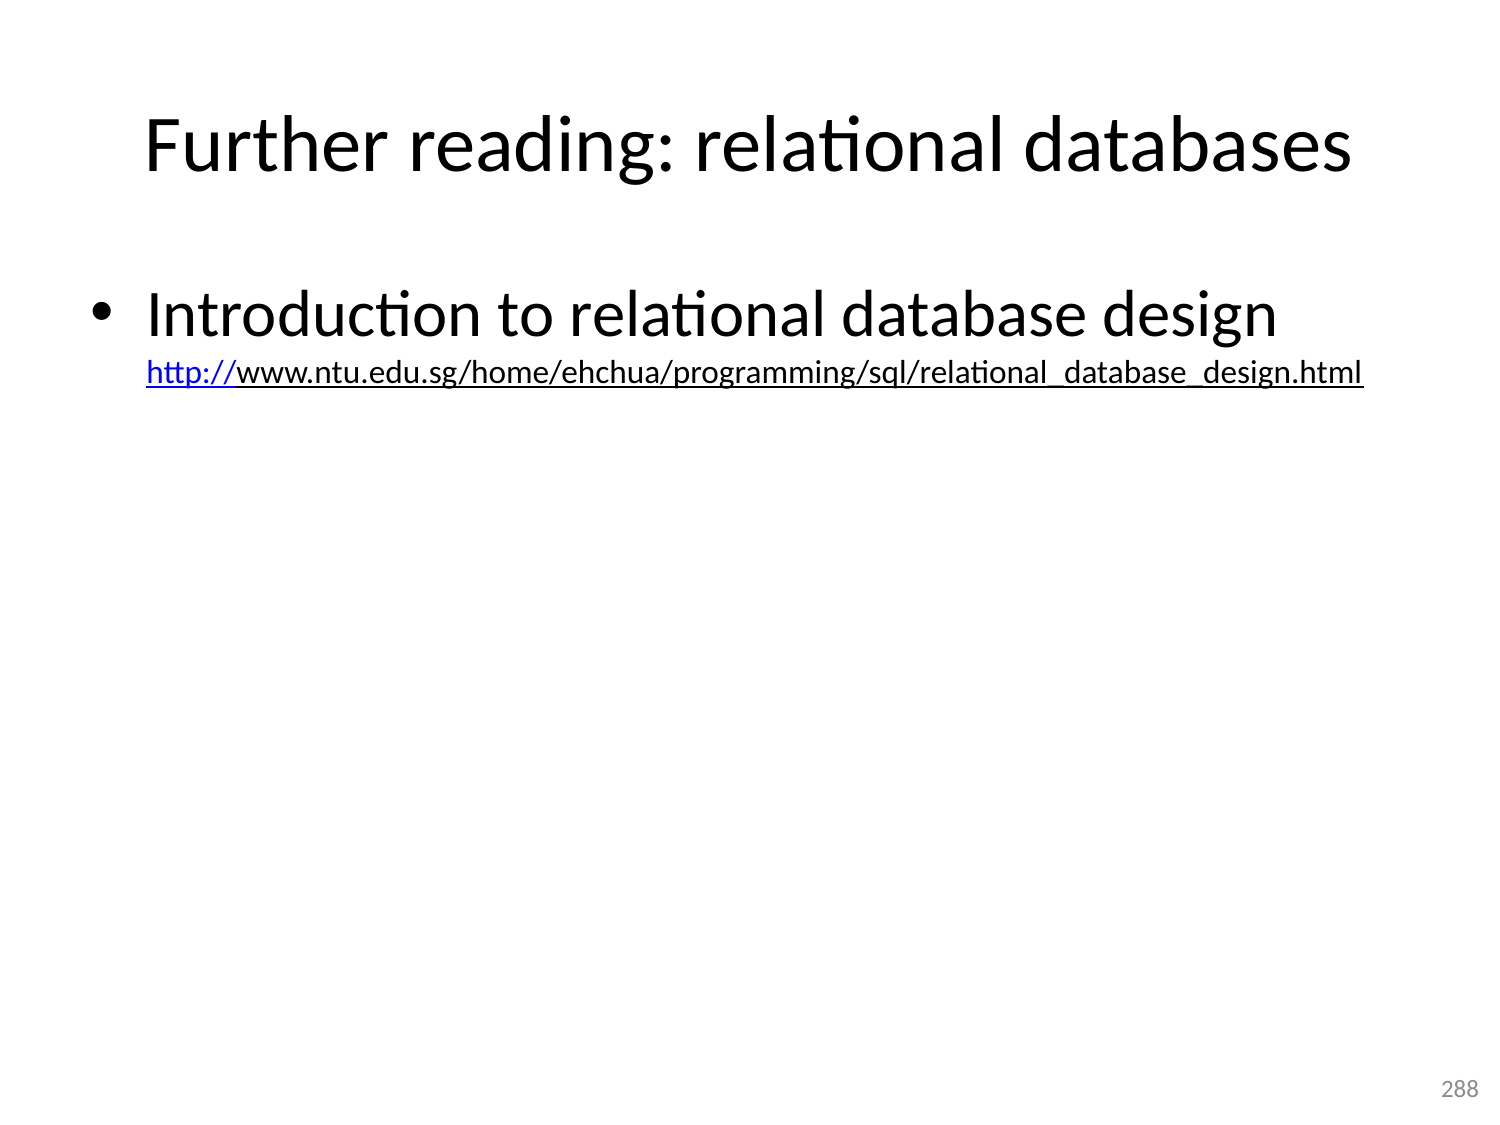

# Further reading: relational databases
Introduction to relational database design
http://www.ntu.edu.sg/home/ehchua/programming/sql/relational_database_design.html
288